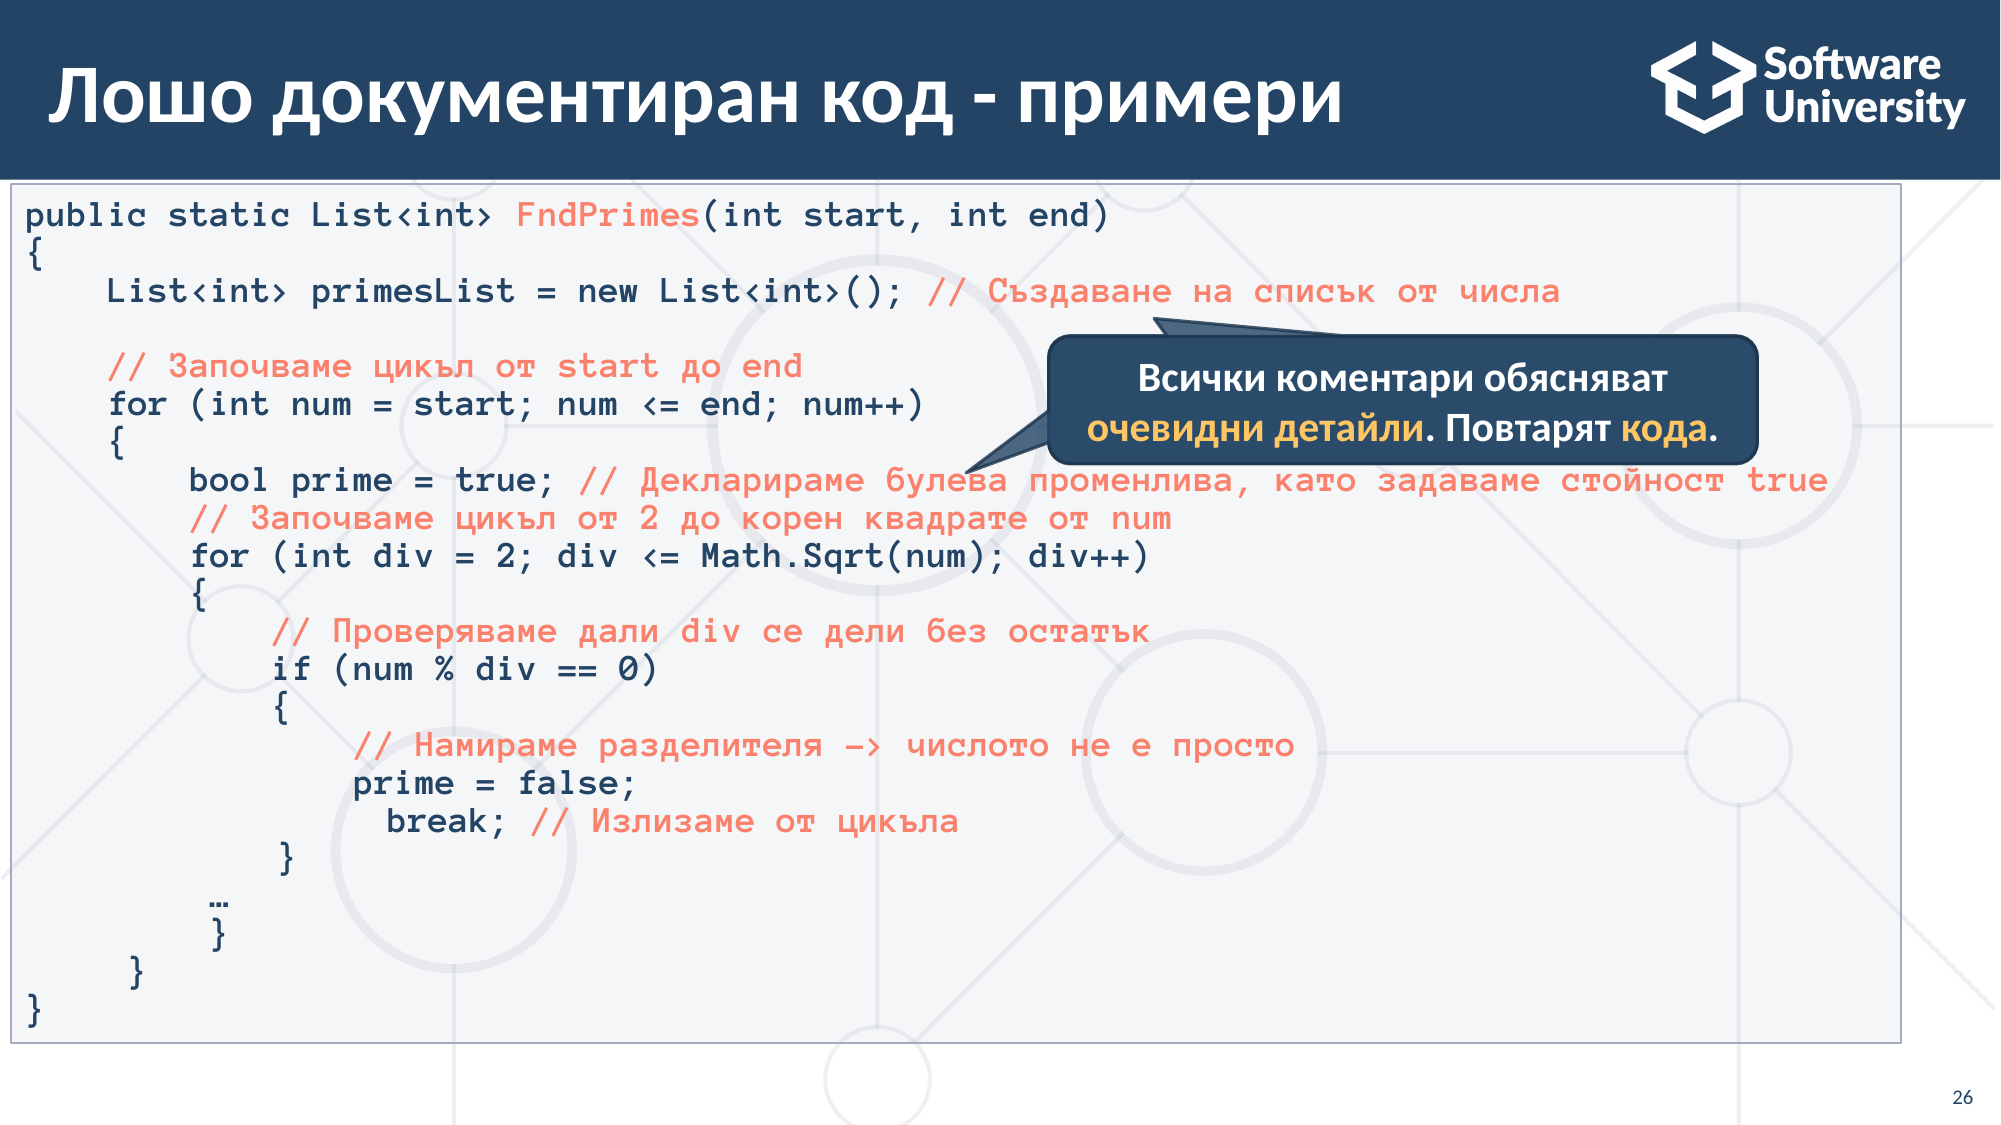

# Лошо документиран код - примери
public static List<int> FndPrimes(int start, int end)
{
    List<int> primesList = new List<int>(); // Създаване на списък от числа

    // Започваме цикъл от start до end
    for (int num = start; num <= end; num++)
    {
        bool prime = true; // Декларираме булева променлива, като задаваме стойност true
        // Започваме цикъл от 2 до корен квадрате от num
        for (int div = 2; div <= Math.Sqrt(num); div++)
        {
            // Проверяваме дали div се дели без остатък
            if (num % div == 0)
            {
                // Намираме разделителя -> числото не е просто
                prime = false;
		   break; // Излизаме от цикъла
	     }
         …
         }
     }
}
Всички коментари обясняват очевидни детайли. Повтарят кода.
Всички коментари обясняват очевидни детайли. Повтарят кода.
26